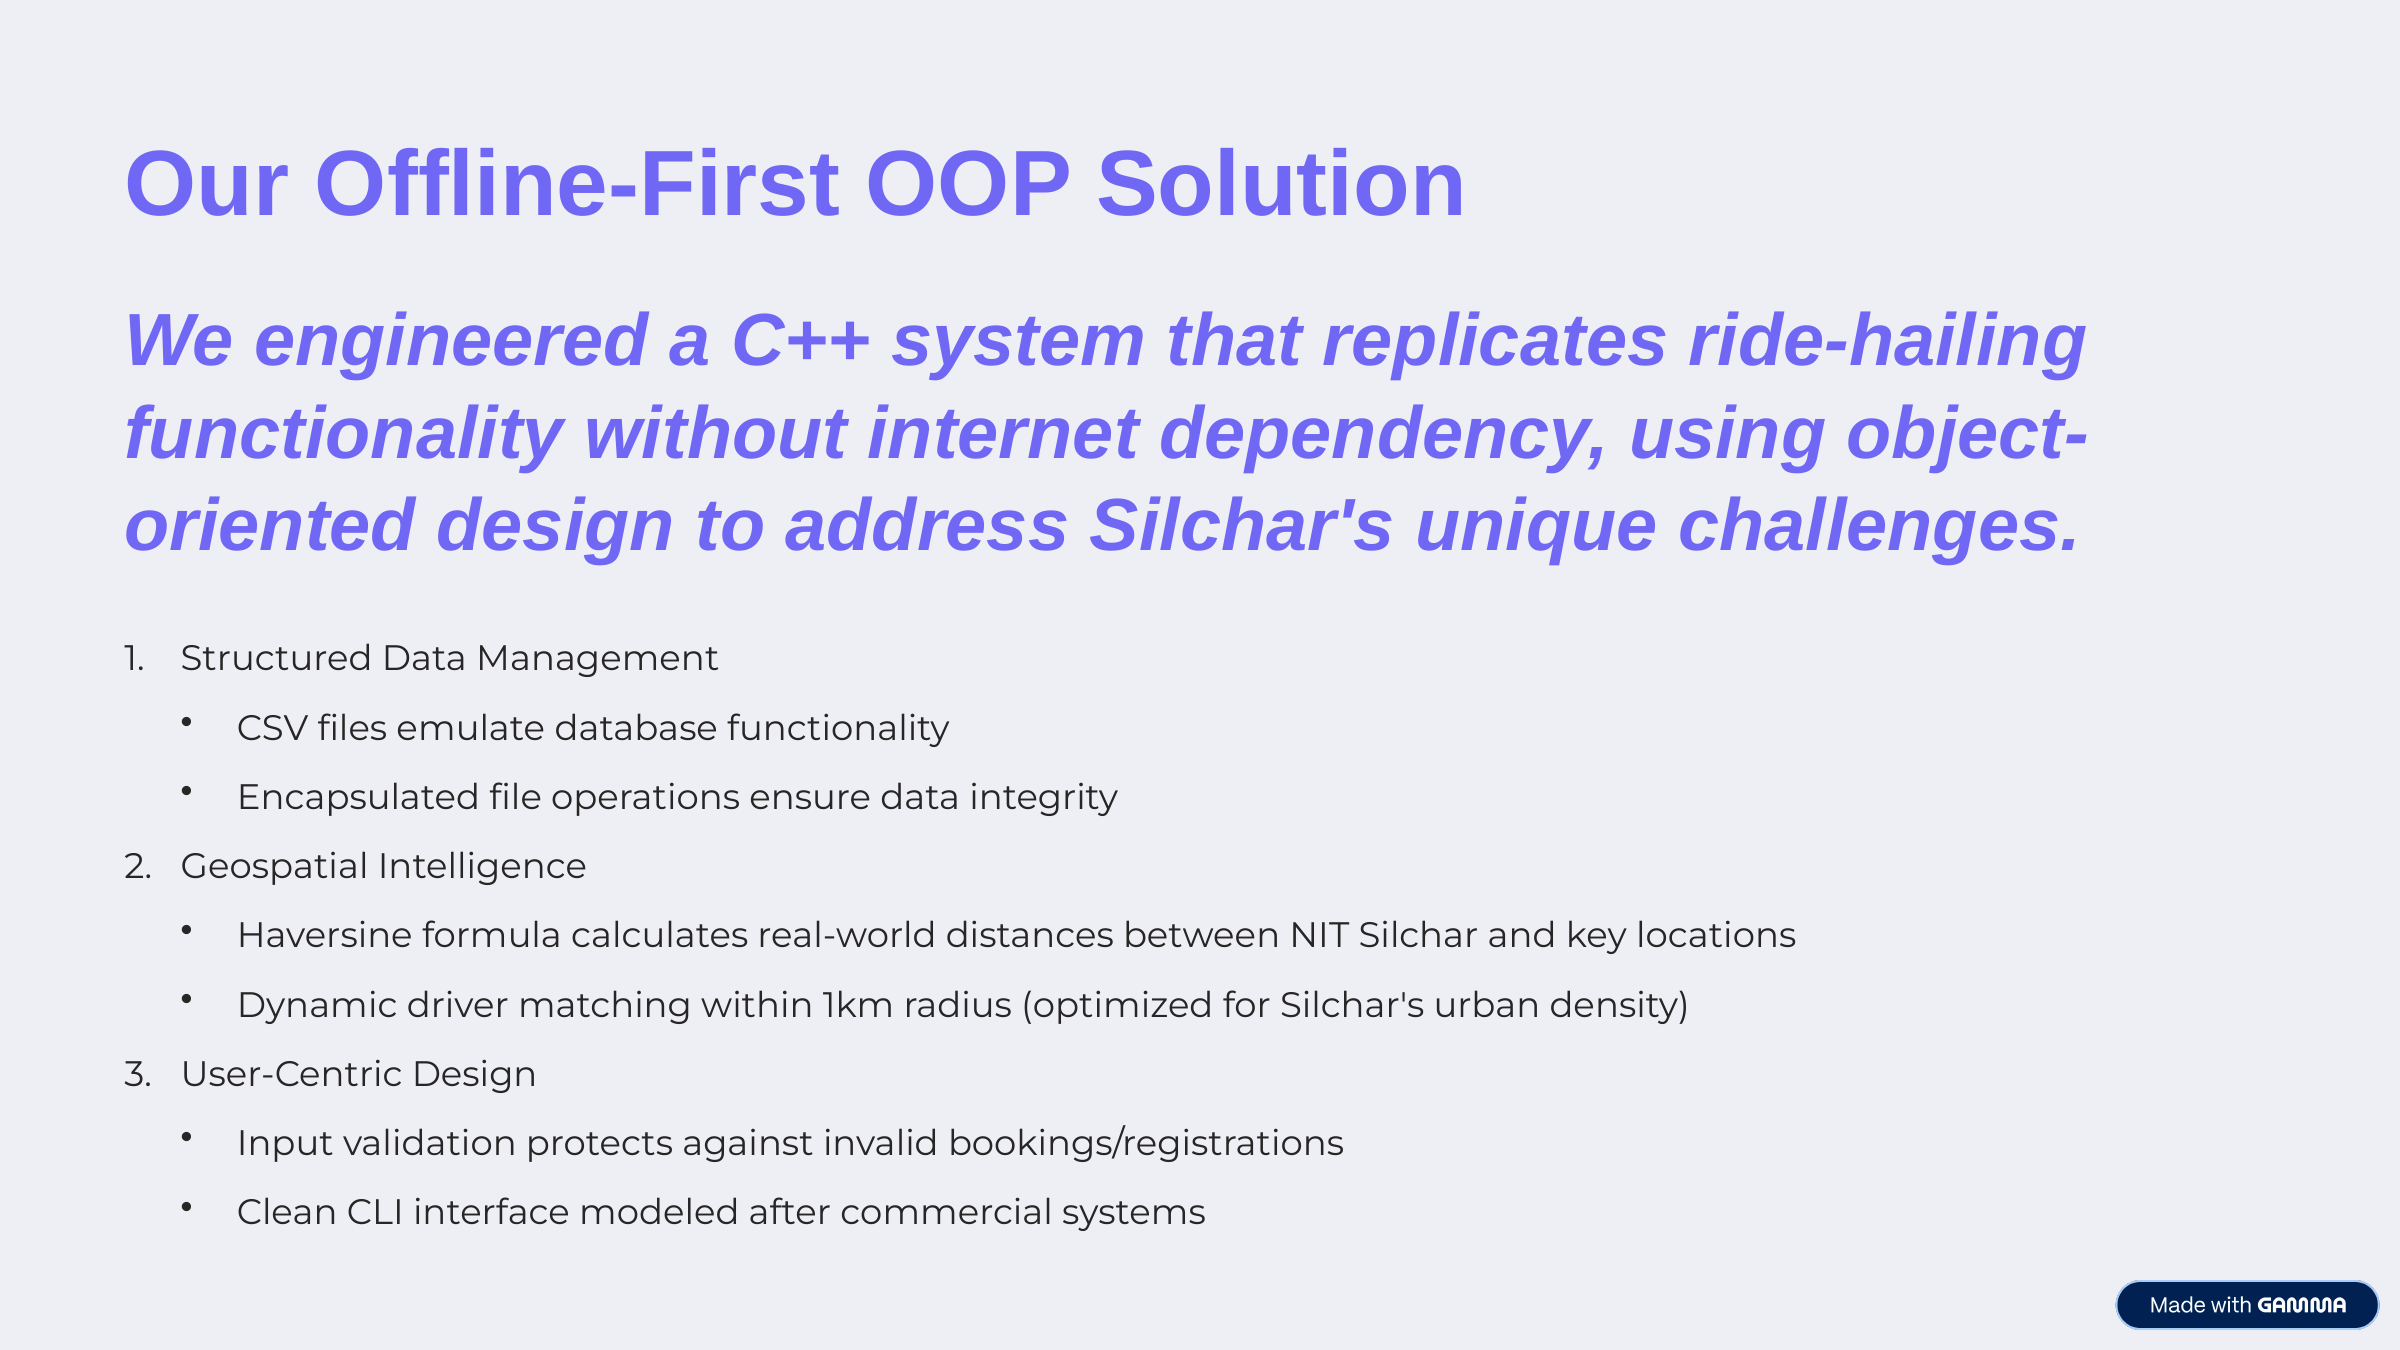

Our Offline-First OOP Solution
We engineered a C++ system that replicates ride-hailing functionality without internet dependency, using object-oriented design to address Silchar's unique challenges.
Structured Data Management
CSV files emulate database functionality
Encapsulated file operations ensure data integrity
Geospatial Intelligence
Haversine formula calculates real-world distances between NIT Silchar and key locations
Dynamic driver matching within 1km radius (optimized for Silchar's urban density)
User-Centric Design
Input validation protects against invalid bookings/registrations
Clean CLI interface modeled after commercial systems